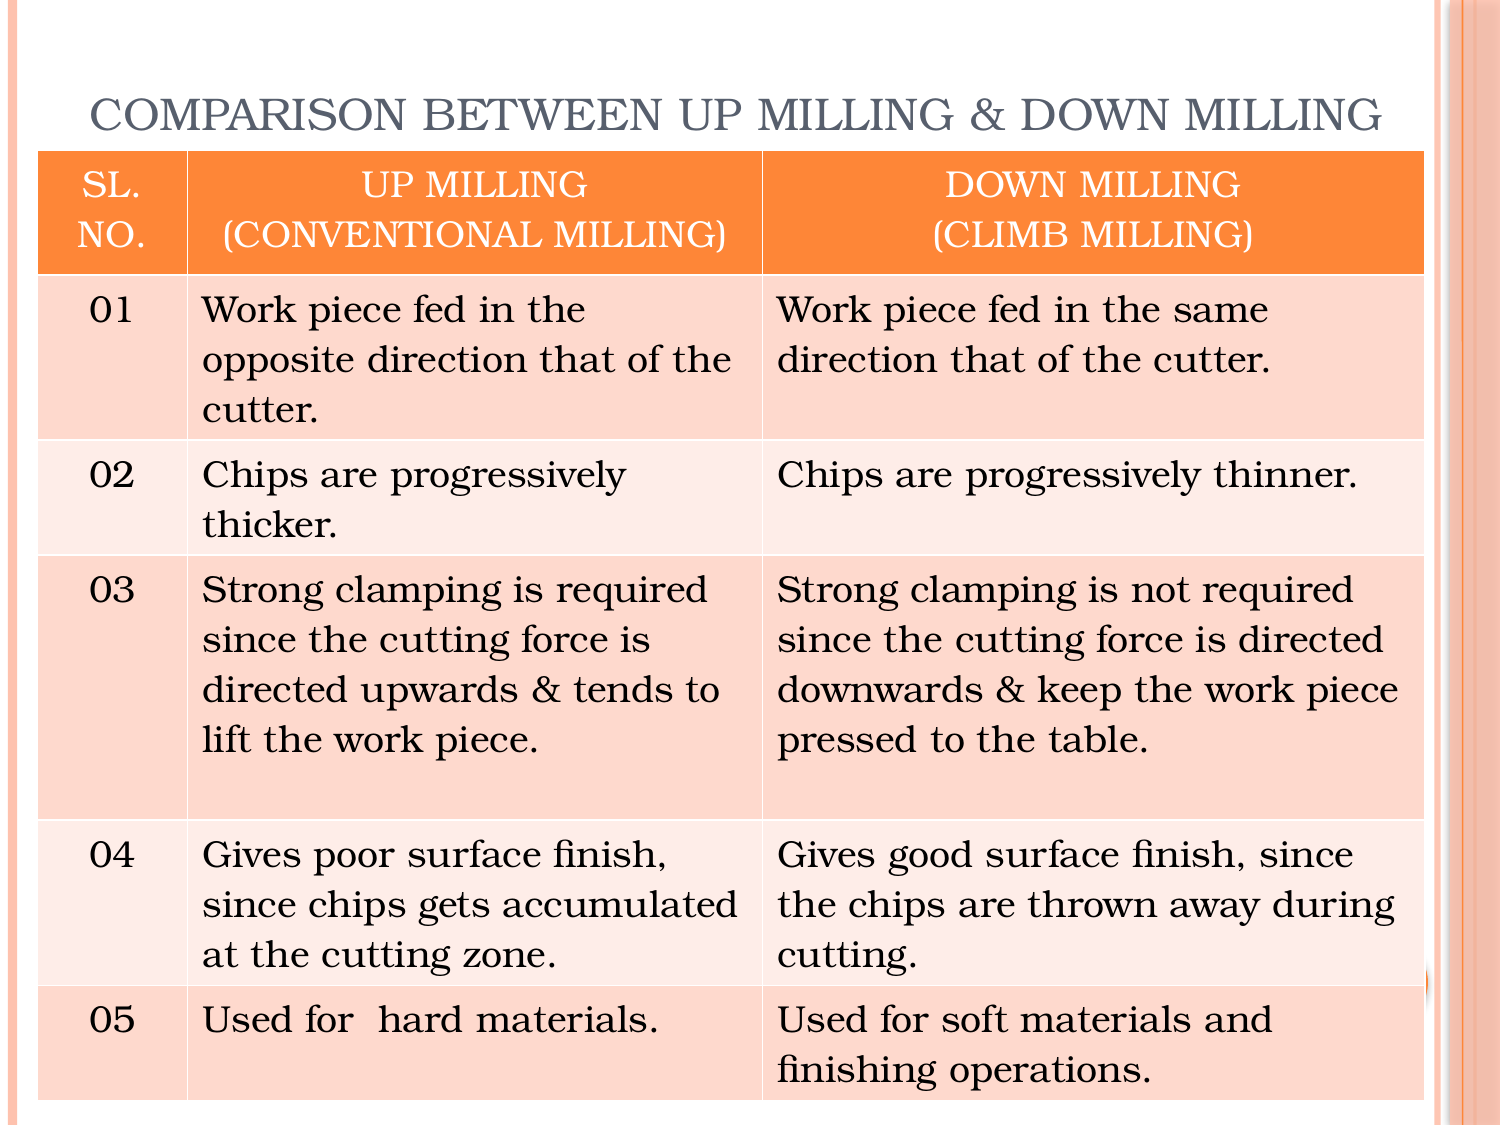

# COMPARISON BETWEEN UP MILLING & DOWN MILLING
| SL. NO. | UP MILLING (CONVENTIONAL MILLING) | DOWN MILLING (CLIMB MILLING) |
| --- | --- | --- |
| 01 | Work piece fed in the opposite direction that of the cutter. | Work piece fed in the same direction that of the cutter. |
| 02 | Chips are progressively thicker. | Chips are progressively thinner. |
| 03 | Strong clamping is required since the cutting force is directed upwards & tends to lift the work piece. | Strong clamping is not required since the cutting force is directed downwards & keep the work piece pressed to the table. |
| 04 | Gives poor surface finish, since chips gets accumulated at the cutting zone. | Gives good surface finish, since the chips are thrown away during cutting. |
| 05 | Used for hard materials. | Used for soft materials and finishing operations. |